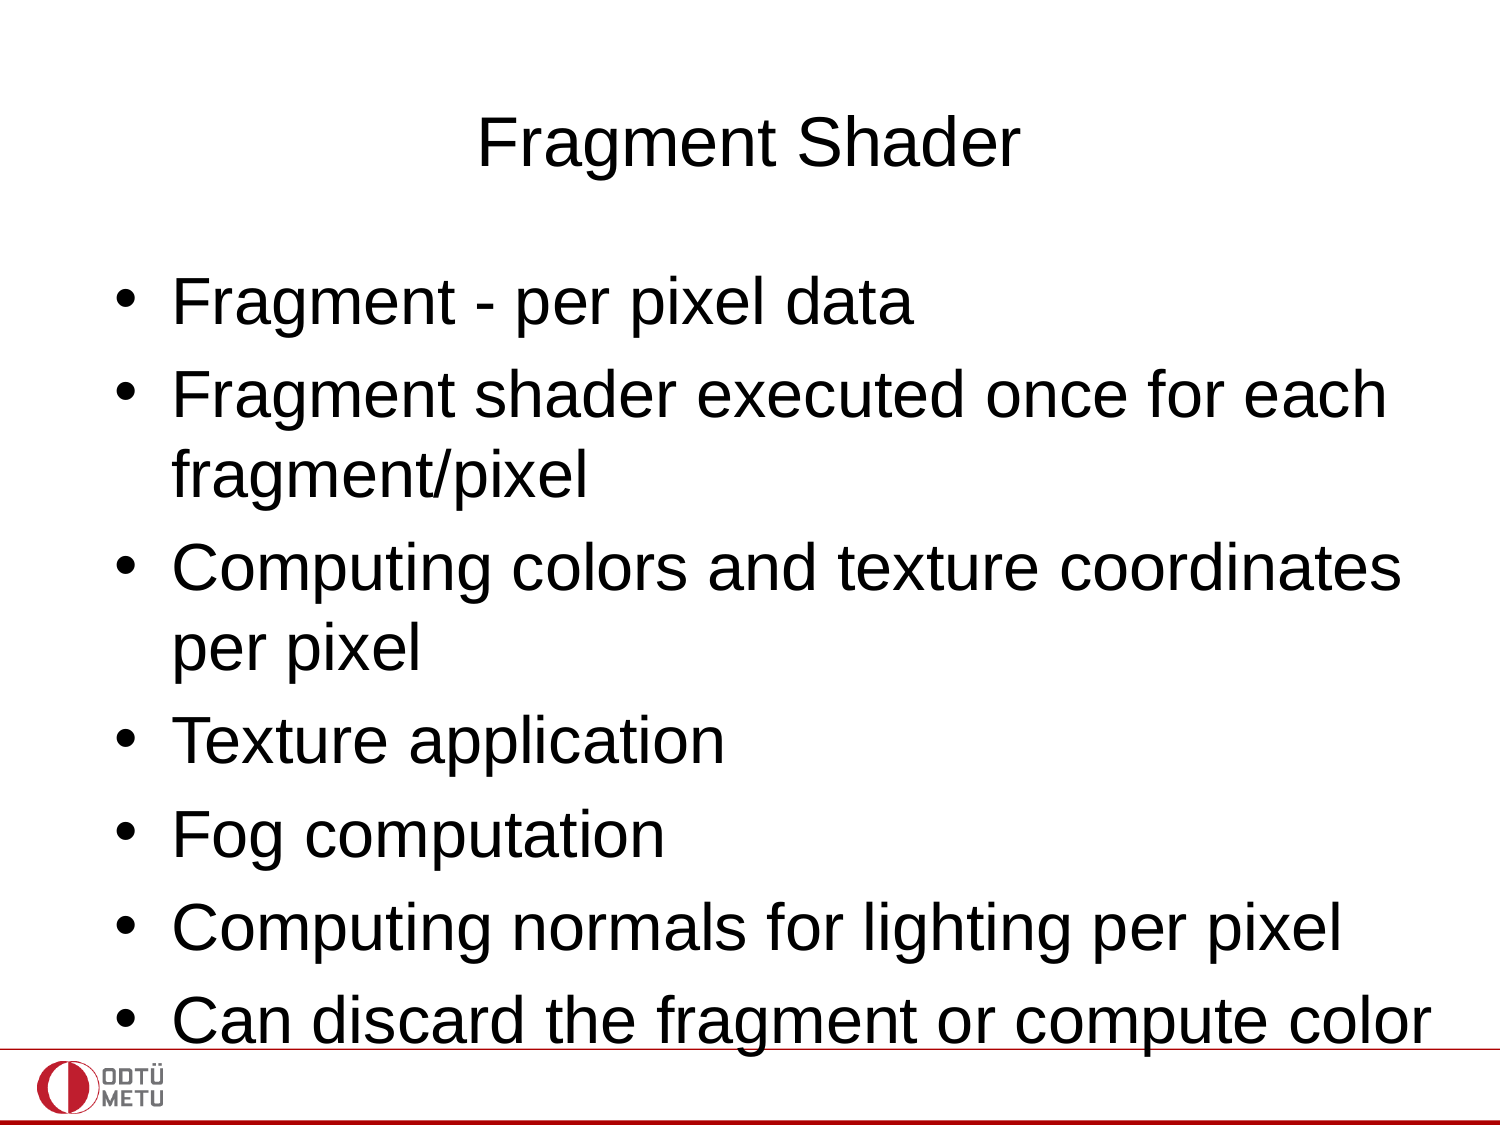

# Fragment Shader
Fragment - per pixel data
Fragment shader executed once for each fragment/pixel
Computing colors and texture coordinates per pixel
Texture application
Fog computation
Computing normals for lighting per pixel
Can discard the fragment or compute color